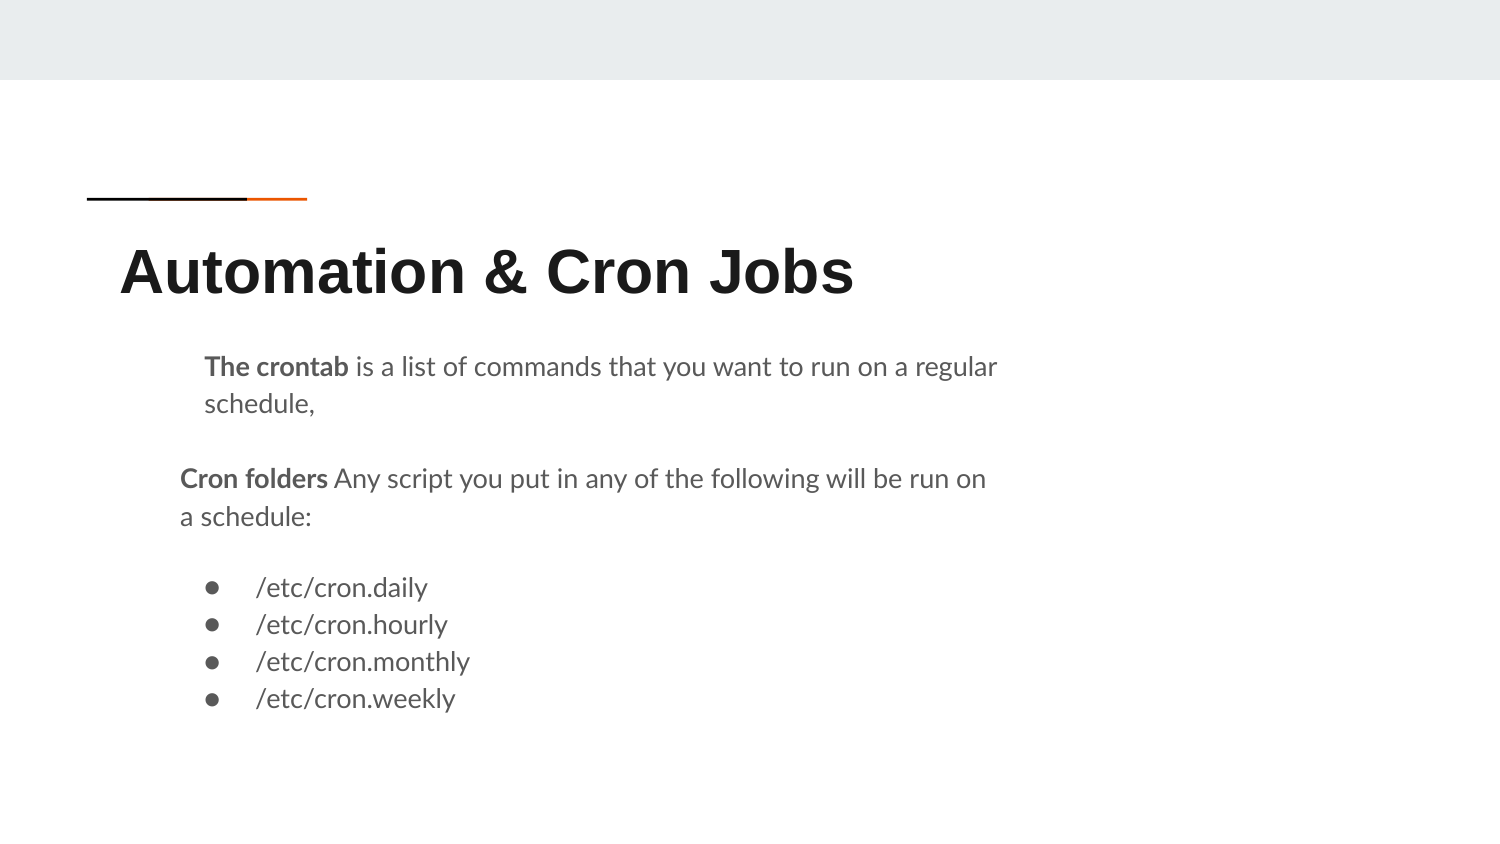

# Automation & Cron Jobs

The crontab is a list of commands that you want to run on a regular schedule,
Cron folders Any script you put in any of the following will be run on a schedule:
/etc/cron.daily
/etc/cron.hourly
/etc/cron.monthly
/etc/cron.weekly